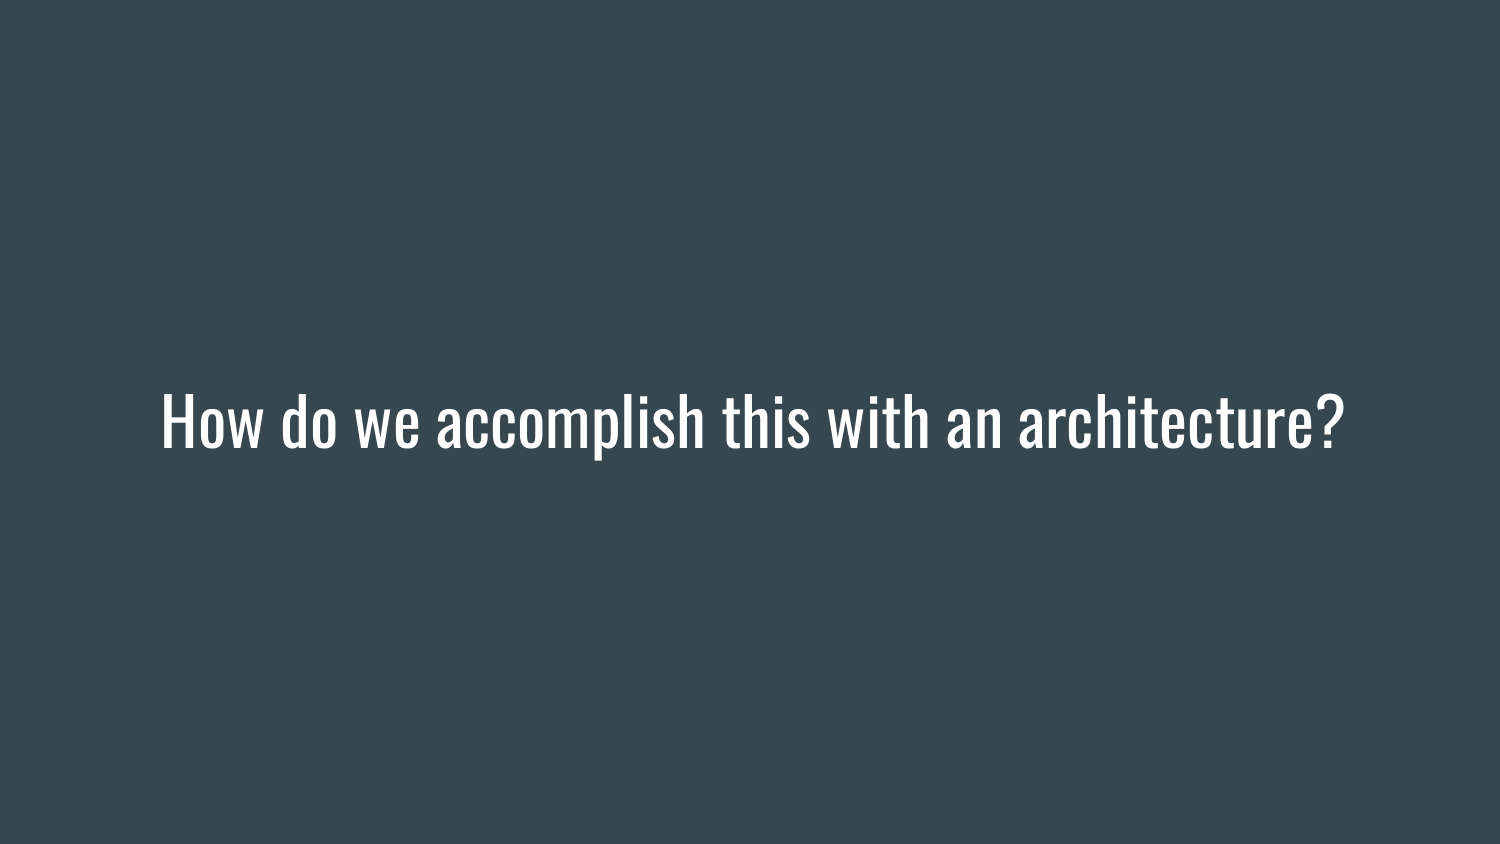

# How do we accomplish this with an architecture?